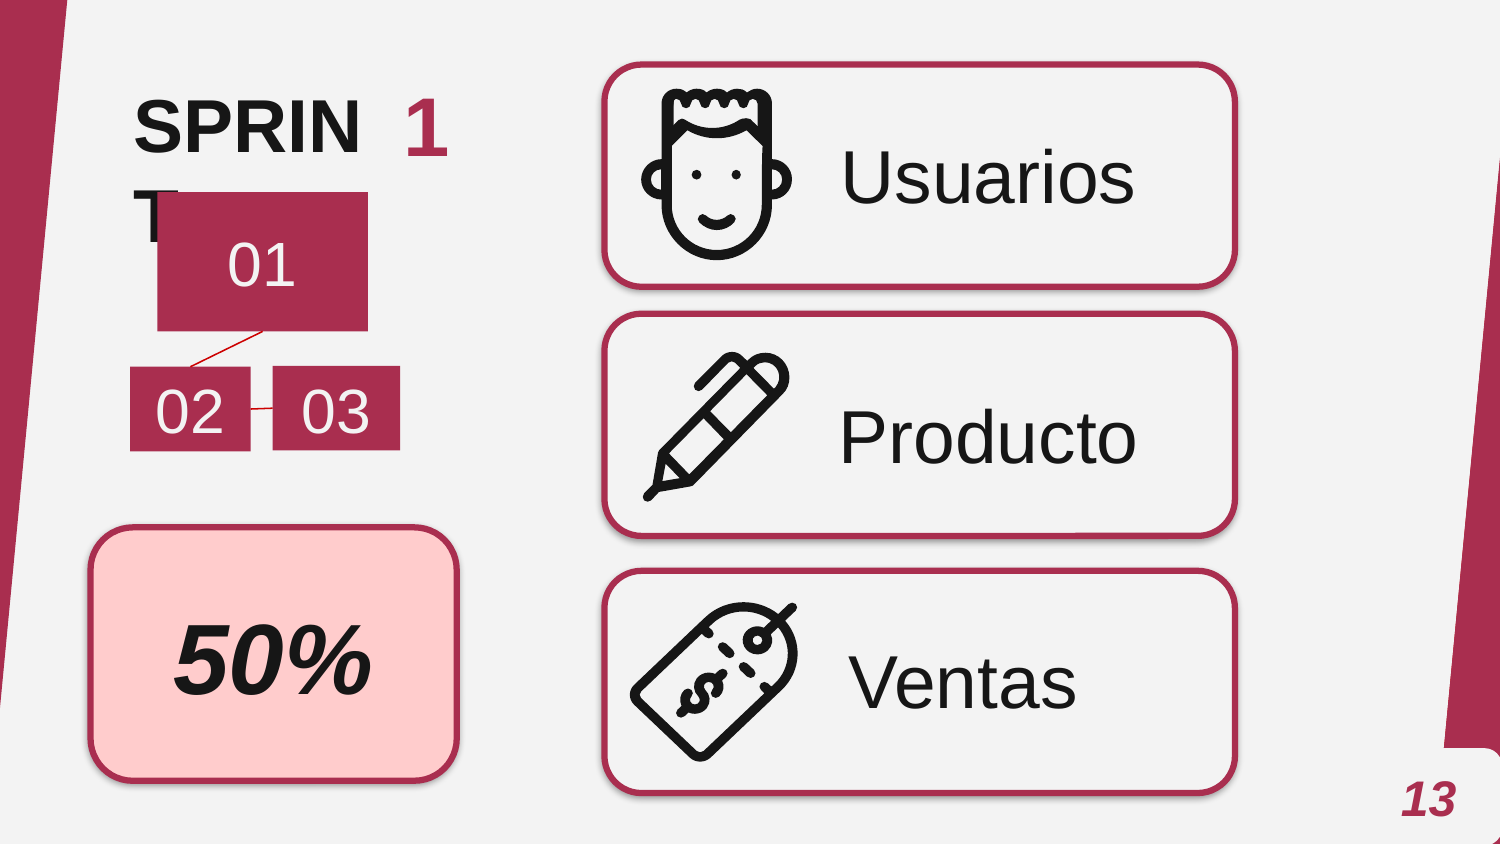

1
# SPRINT

Usuarios

01

03
02
Producto
50%

Ventas
13